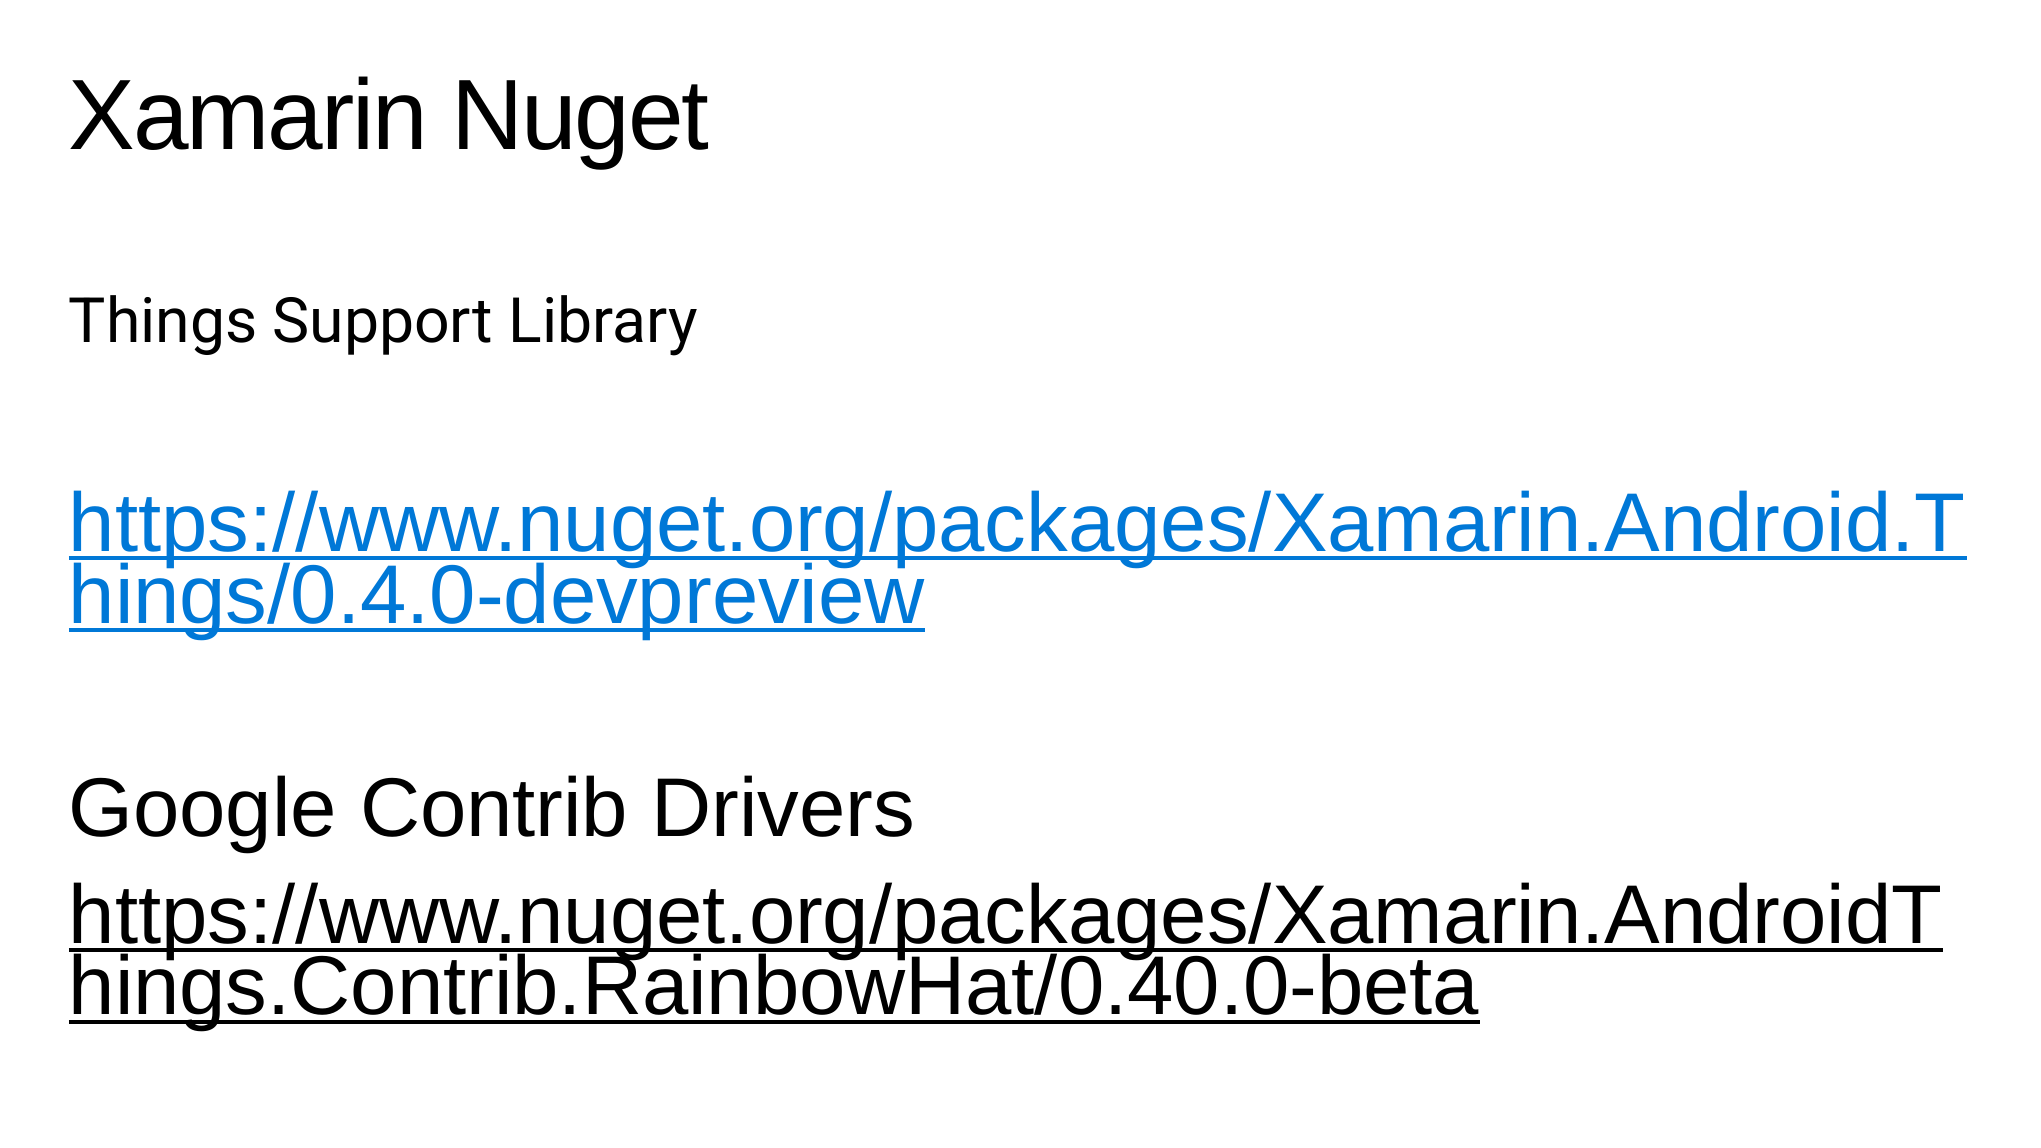

# Xamarin Nuget
Things Support Library

https://www.nuget.org/packages/Xamarin.Android.Things/0.4.0-devpreview

Google Contrib Drivers
https://www.nuget.org/packages/Xamarin.AndroidThings.Contrib.RainbowHat/0.40.0-beta